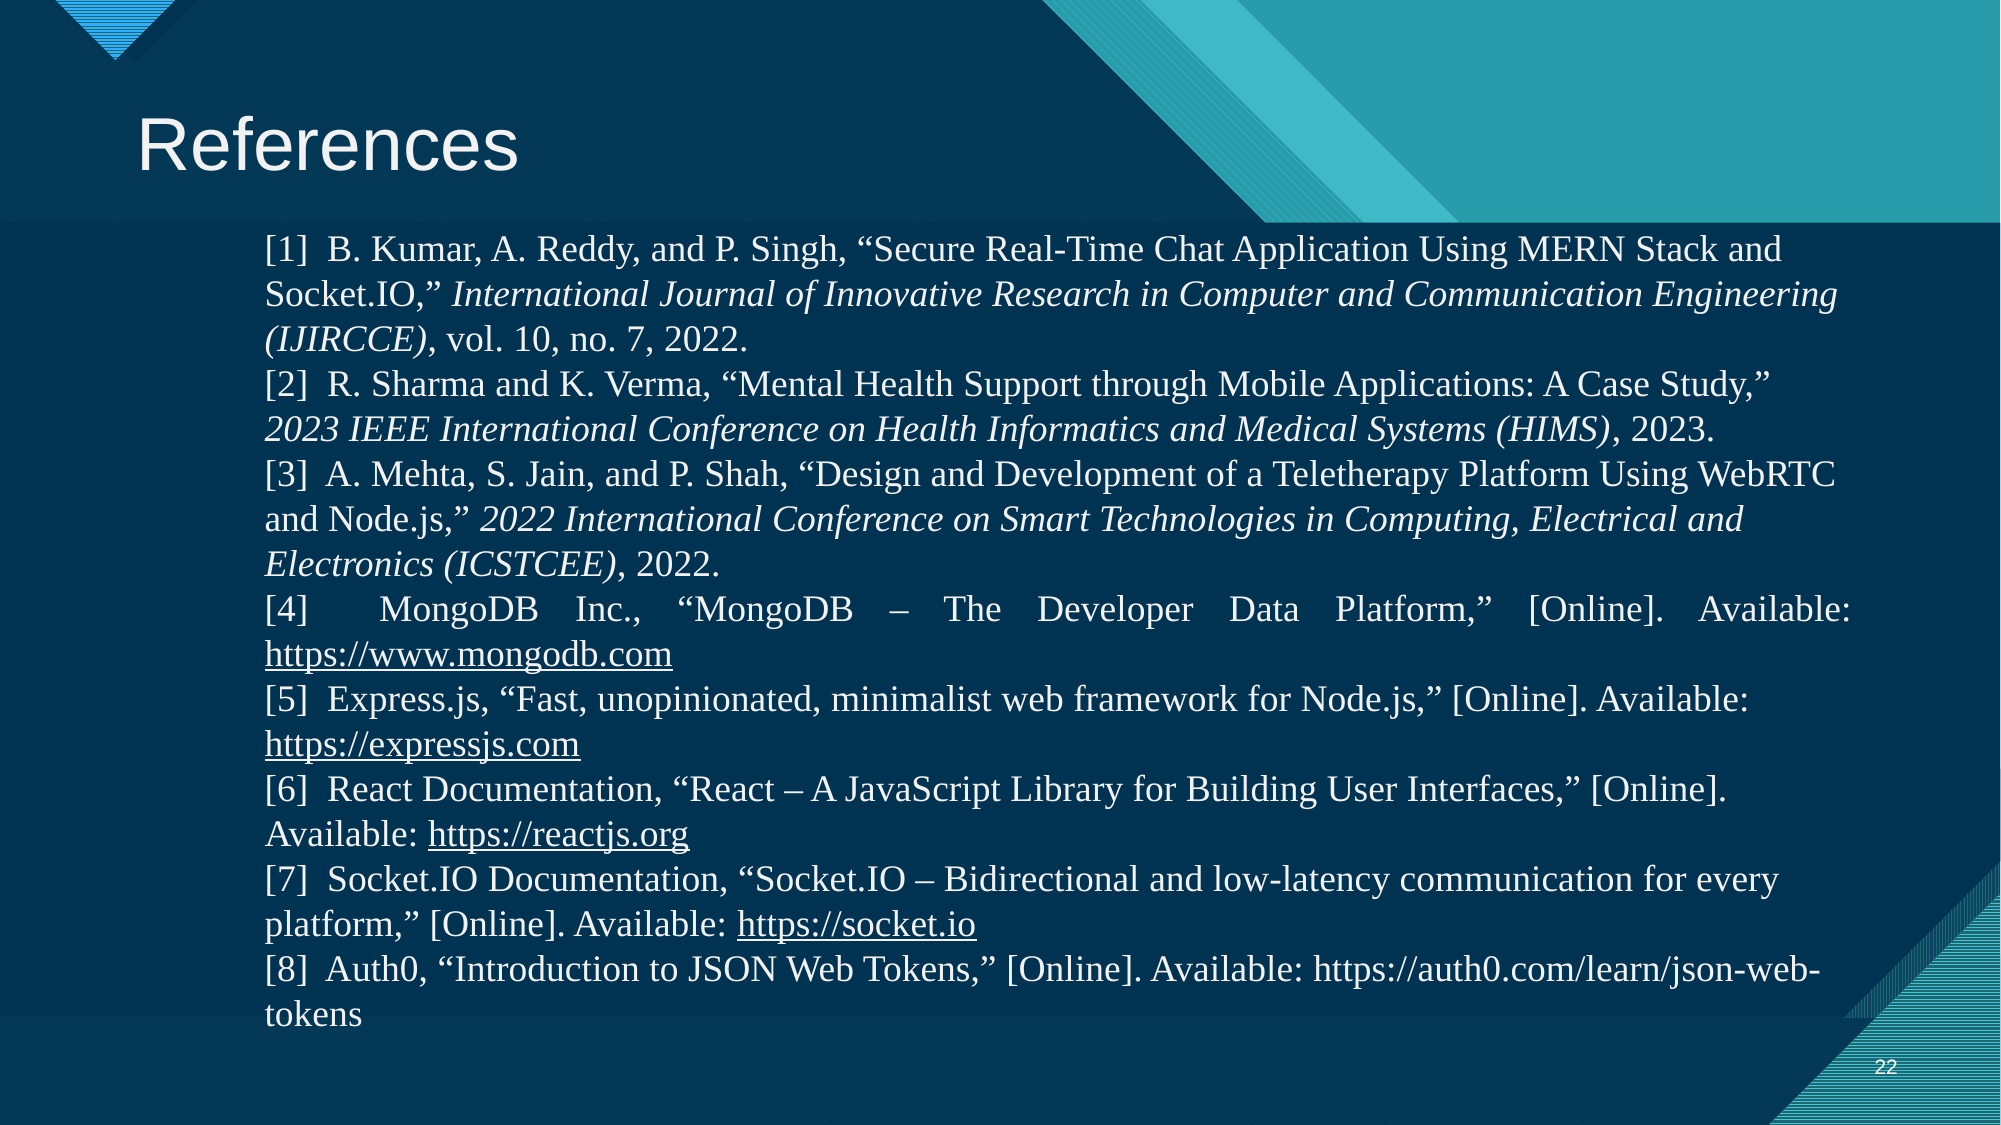

References
[1]  B. Kumar, A. Reddy, and P. Singh, “Secure Real-Time Chat Application Using MERN Stack and Socket.IO,” International Journal of Innovative Research in Computer and Communication Engineering (IJIRCCE), vol. 10, no. 7, 2022.
[2]  R. Sharma and K. Verma, “Mental Health Support through Mobile Applications: A Case Study,” 2023 IEEE International Conference on Health Informatics and Medical Systems (HIMS), 2023.
[3]  A. Mehta, S. Jain, and P. Shah, “Design and Development of a Teletherapy Platform Using WebRTC and Node.js,” 2022 International Conference on Smart Technologies in Computing, Electrical and Electronics (ICSTCEE), 2022.
[4]  MongoDB Inc., “MongoDB – The Developer Data Platform,” [Online]. Available: https://www.mongodb.com
[5]  Express.js, “Fast, unopinionated, minimalist web framework for Node.js,” [Online]. Available: https://expressjs.com
[6]  React Documentation, “React – A JavaScript Library for Building User Interfaces,” [Online]. Available: https://reactjs.org
[7]  Socket.IO Documentation, “Socket.IO – Bidirectional and low-latency communication for every platform,” [Online]. Available: https://socket.io
[8]  Auth0, “Introduction to JSON Web Tokens,” [Online]. Available: https://auth0.com/learn/json-web-tokens

22